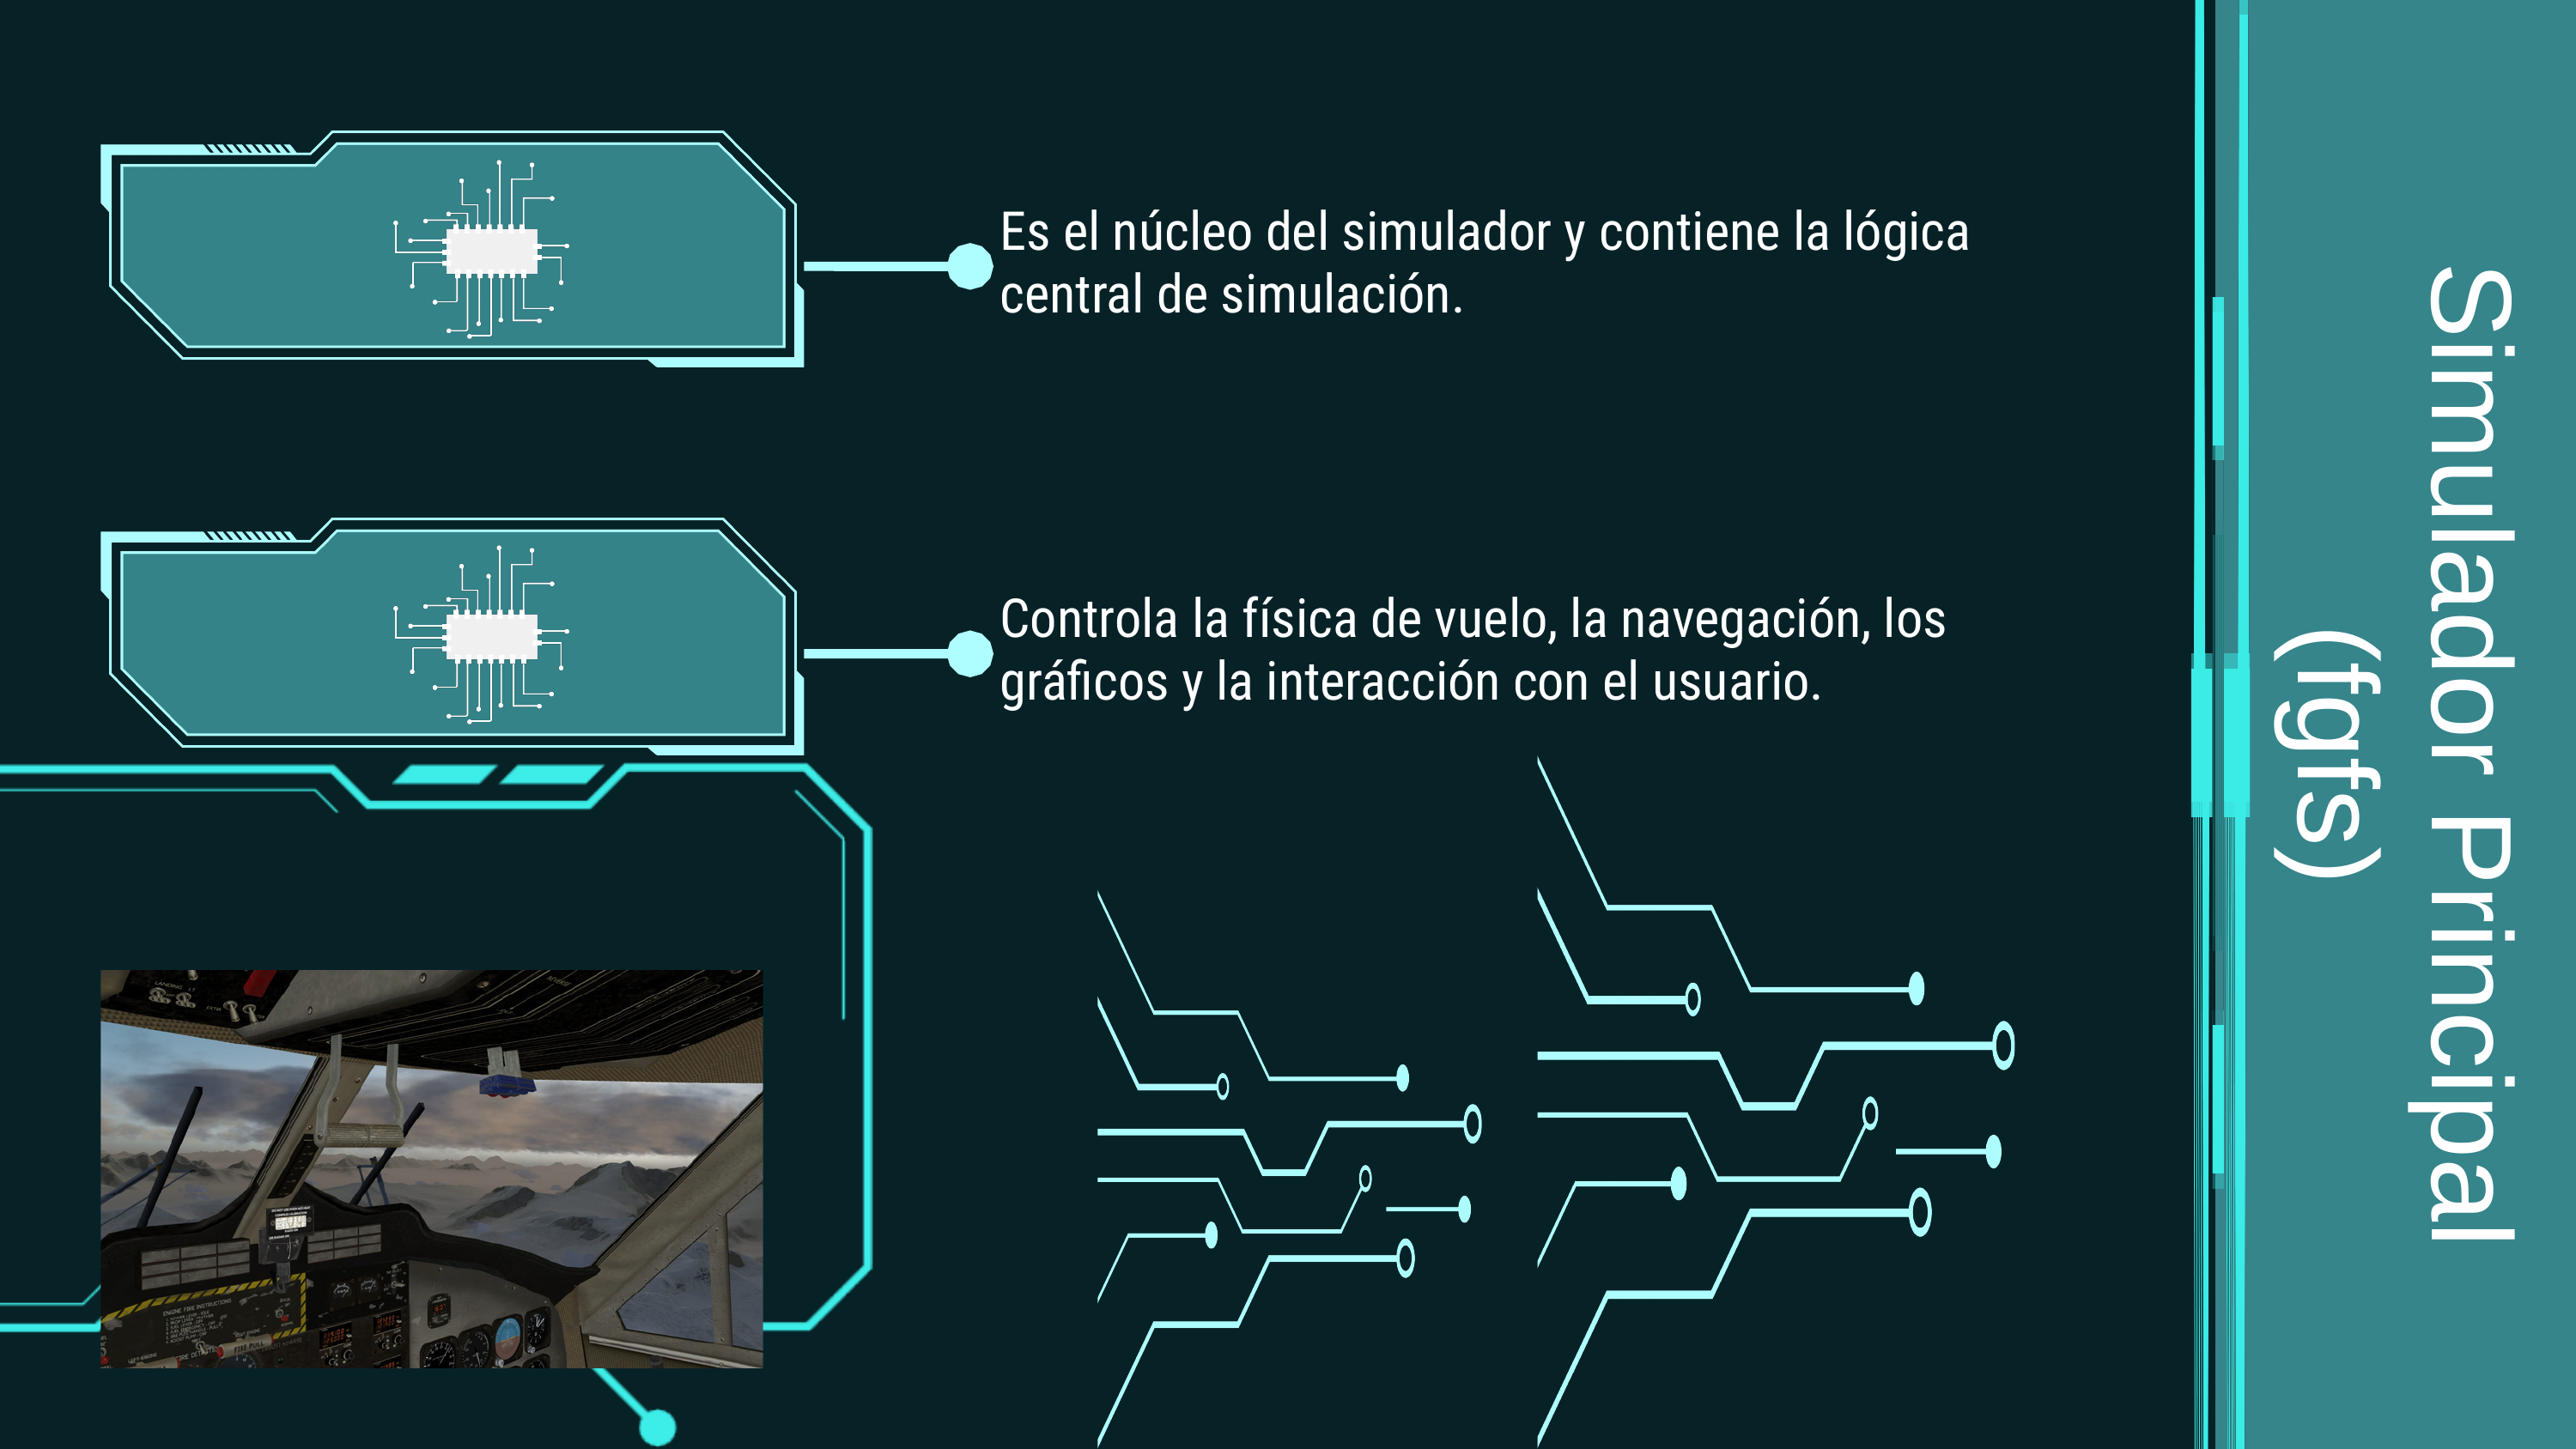

Es el núcleo del simulador y contiene la lógica central de simulación.

Controla la física de vuelo, la navegación, los gráficos y la interacción con el usuario.
Simulador Principal (fgfs)